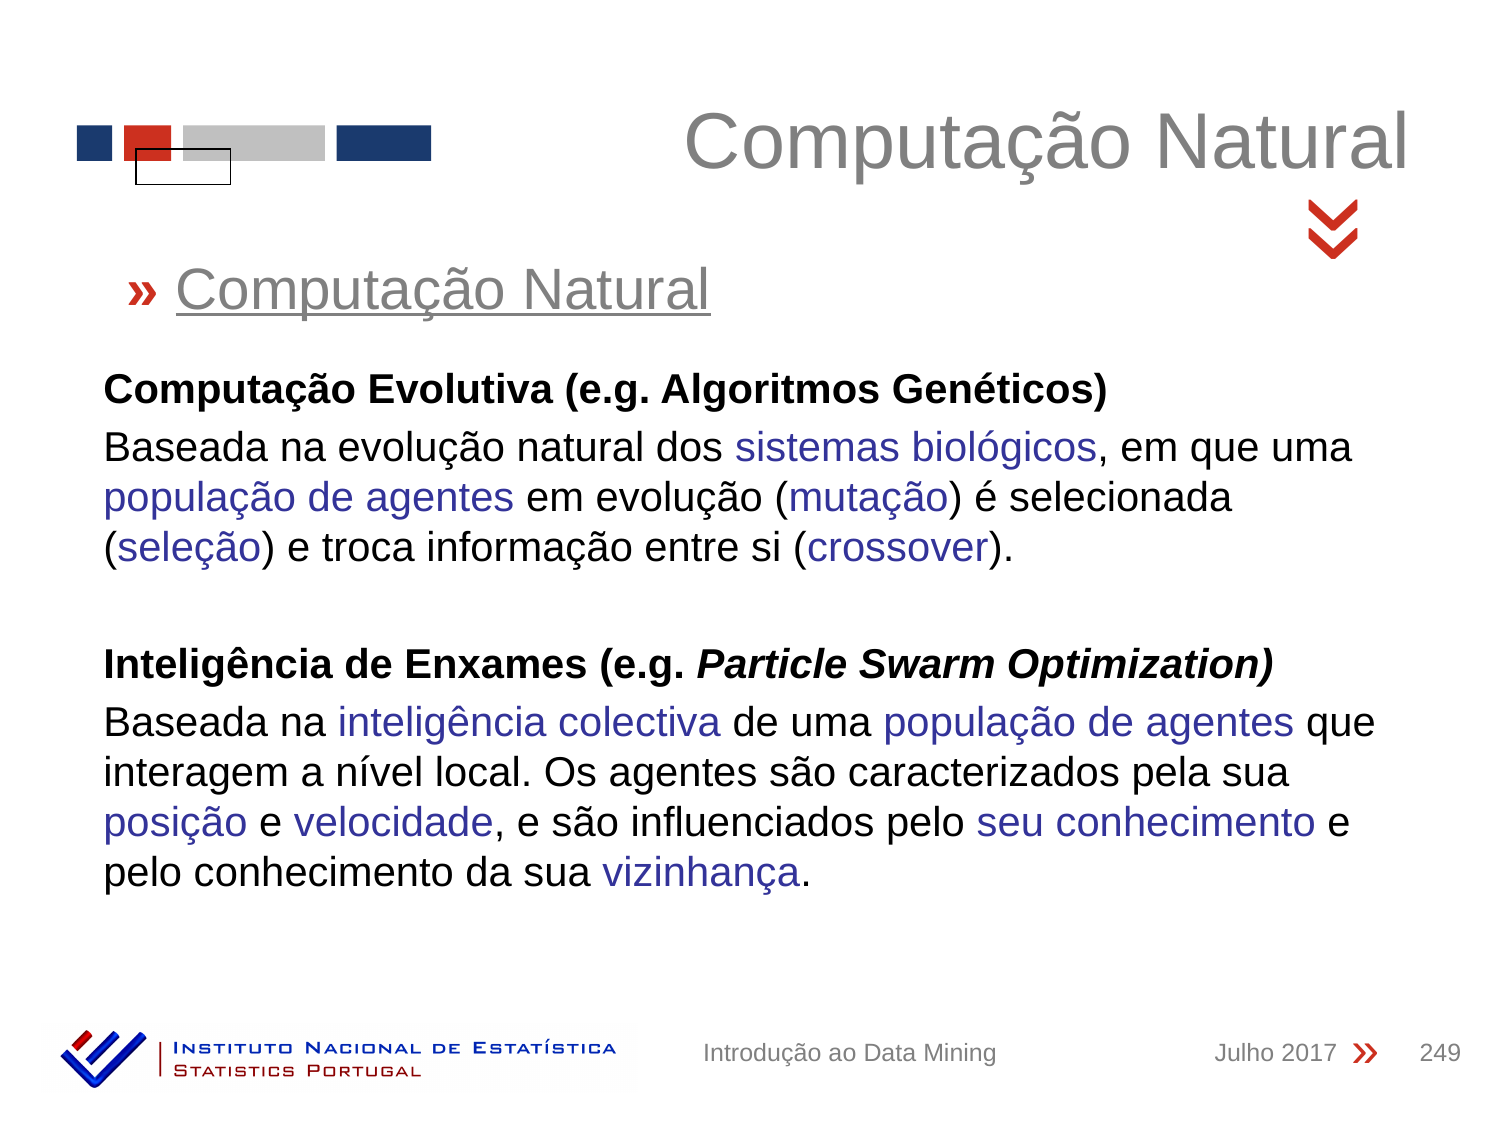

Computação Natural
«
» Computação Natural
Computação Evolutiva (e.g. Algoritmos Genéticos)
Baseada na evolução natural dos sistemas biológicos, em que uma população de agentes em evolução (mutação) é selecionada (seleção) e troca informação entre si (crossover).

Inteligência de Enxames (e.g. Particle Swarm Optimization)
Baseada na inteligência colectiva de uma população de agentes que interagem a nível local. Os agentes são caracterizados pela sua posição e velocidade, e são influenciados pelo seu conhecimento e pelo conhecimento da sua vizinhança.
Introdução ao Data Mining
Julho 2017
249
«